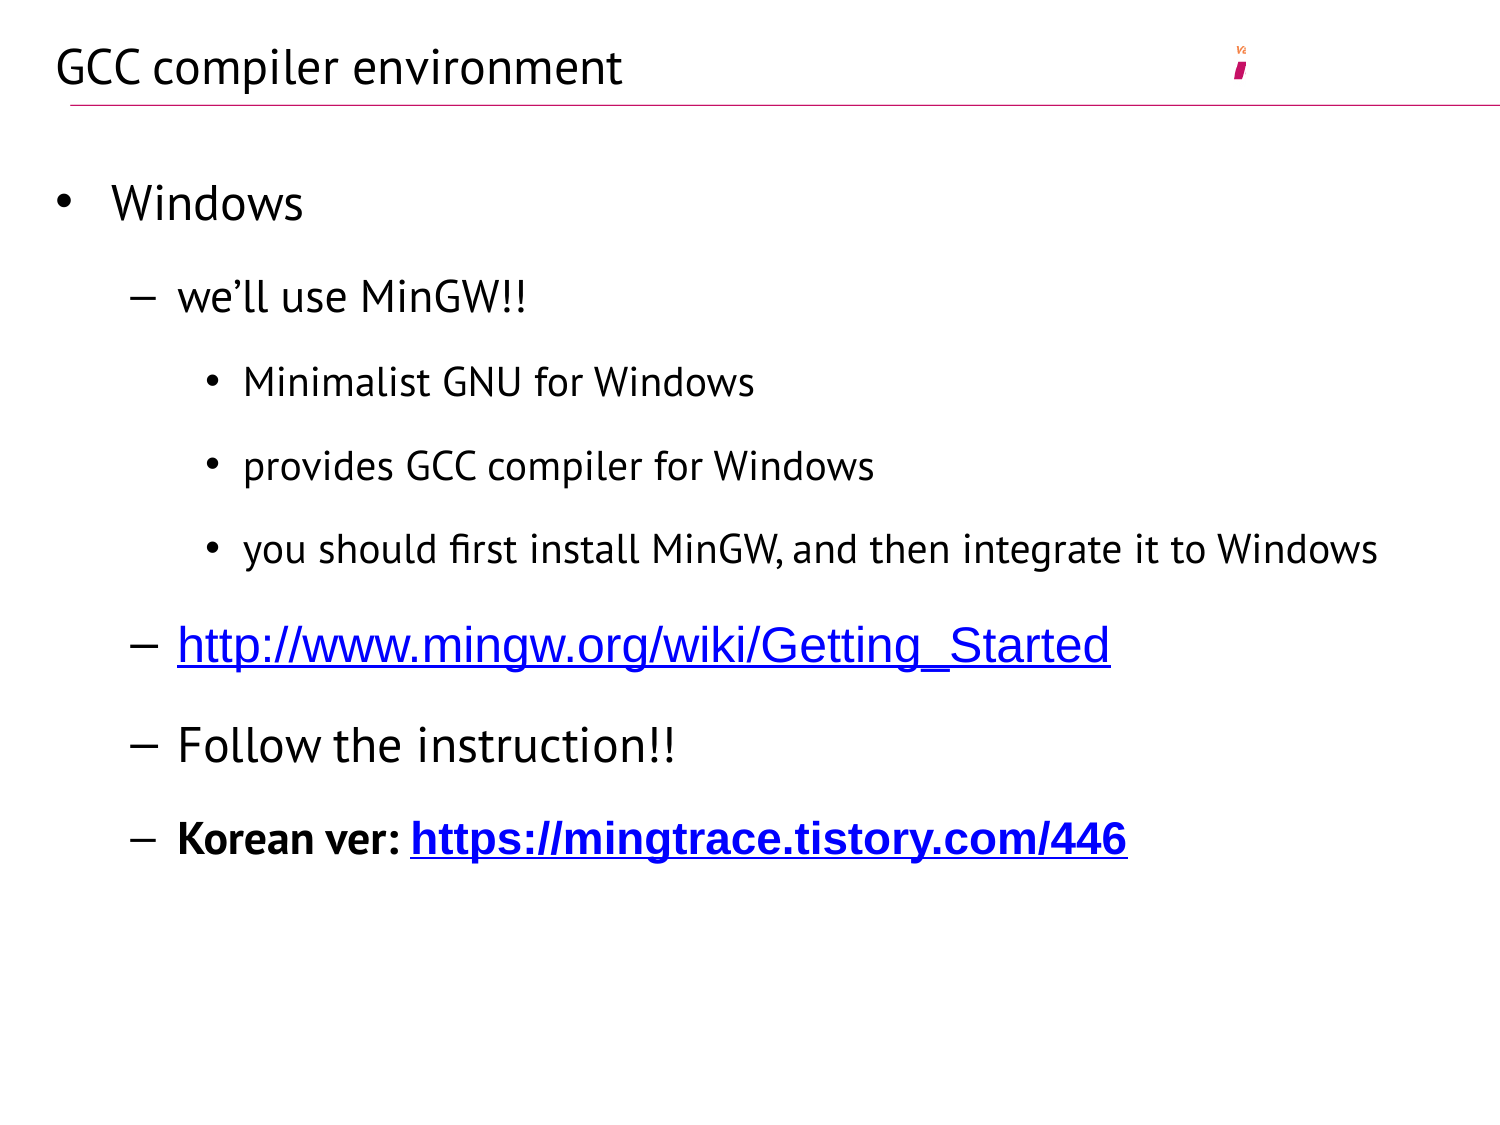

# GCC compiler environment
Windows
we’ll use MinGW!!
Minimalist GNU for Windows
provides GCC compiler for Windows
you should first install MinGW, and then integrate it to Windows
http://www.mingw.org/wiki/Getting_Started
Follow the instruction!!
Korean ver: https://mingtrace.tistory.com/446